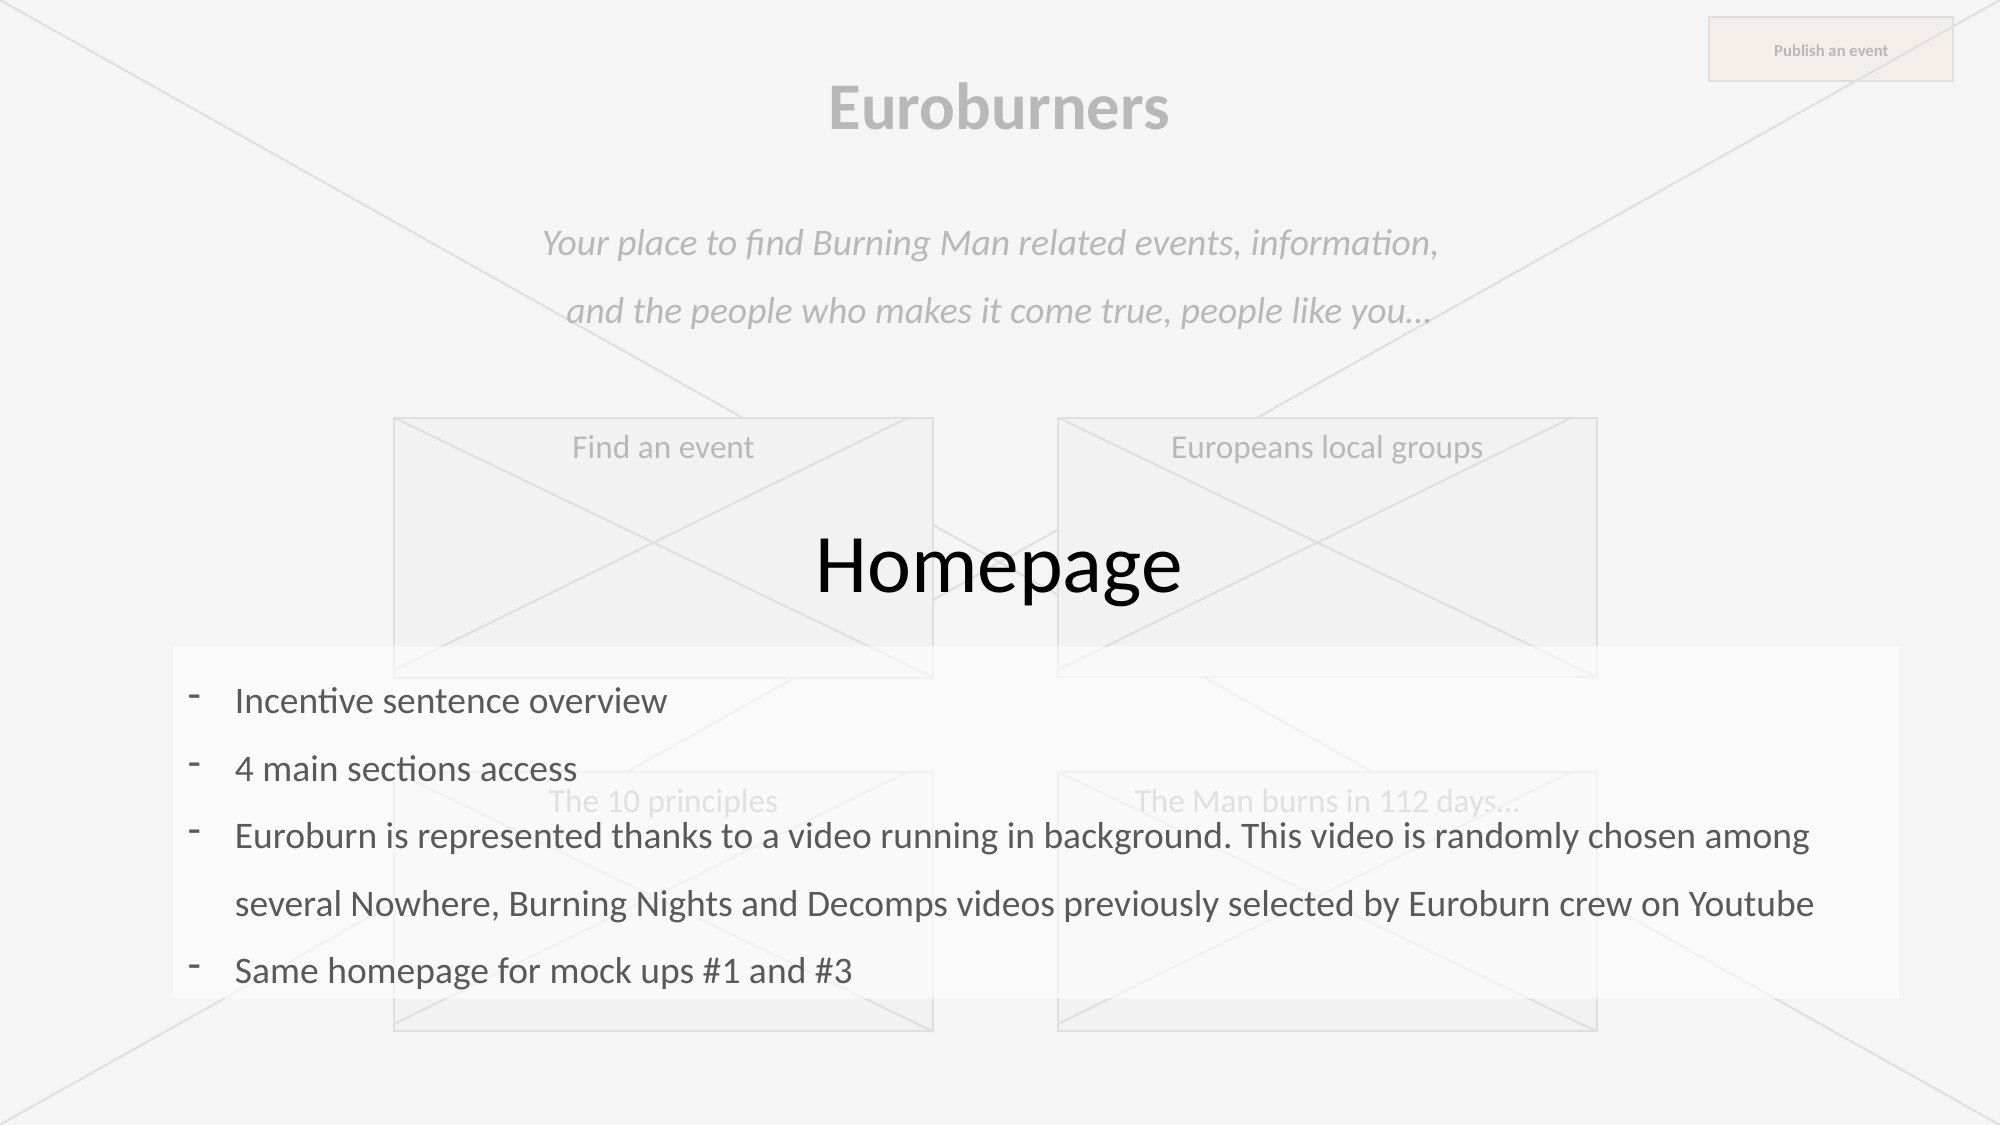

Homepage
Publish an event
Euroburners
Your place to find Burning Man related events, information,
and the people who makes it come true, people like you…
Europeans local groups
Find an event
Incentive sentence overview
4 main sections access
Euroburn is represented thanks to a video running in background. This video is randomly chosen among several Nowhere, Burning Nights and Decomps videos previously selected by Euroburn crew on Youtube
Same homepage for mock ups #1 and #3
The 10 principles
The Man burns in 112 days…